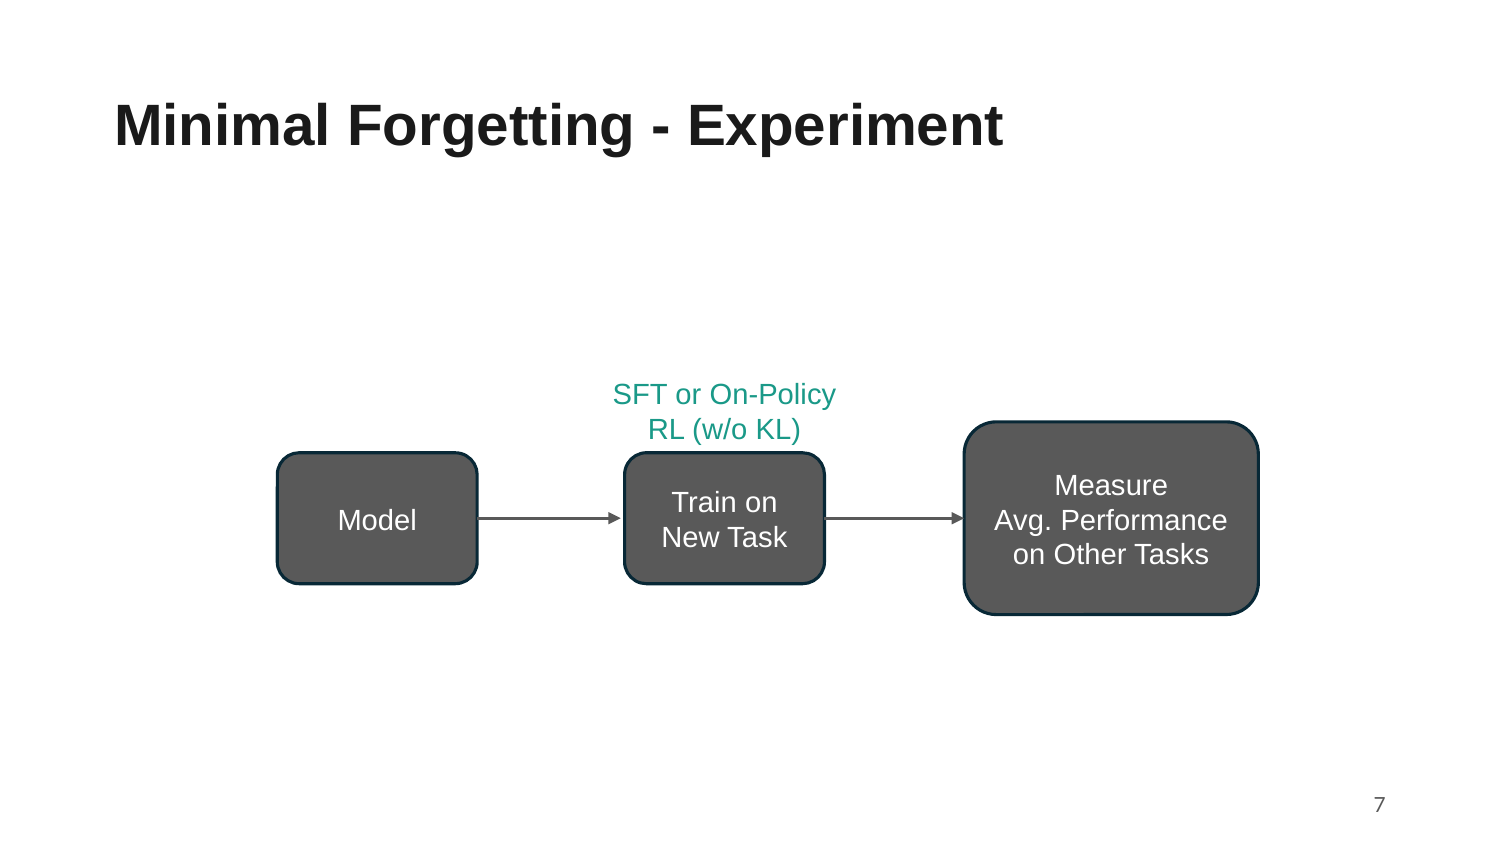

# Minimal Forgetting - Experiment
SFT or On-Policy RL (w/o KL)
Measure
Avg. Performance on Other Tasks
Model
Train on
New Task
7